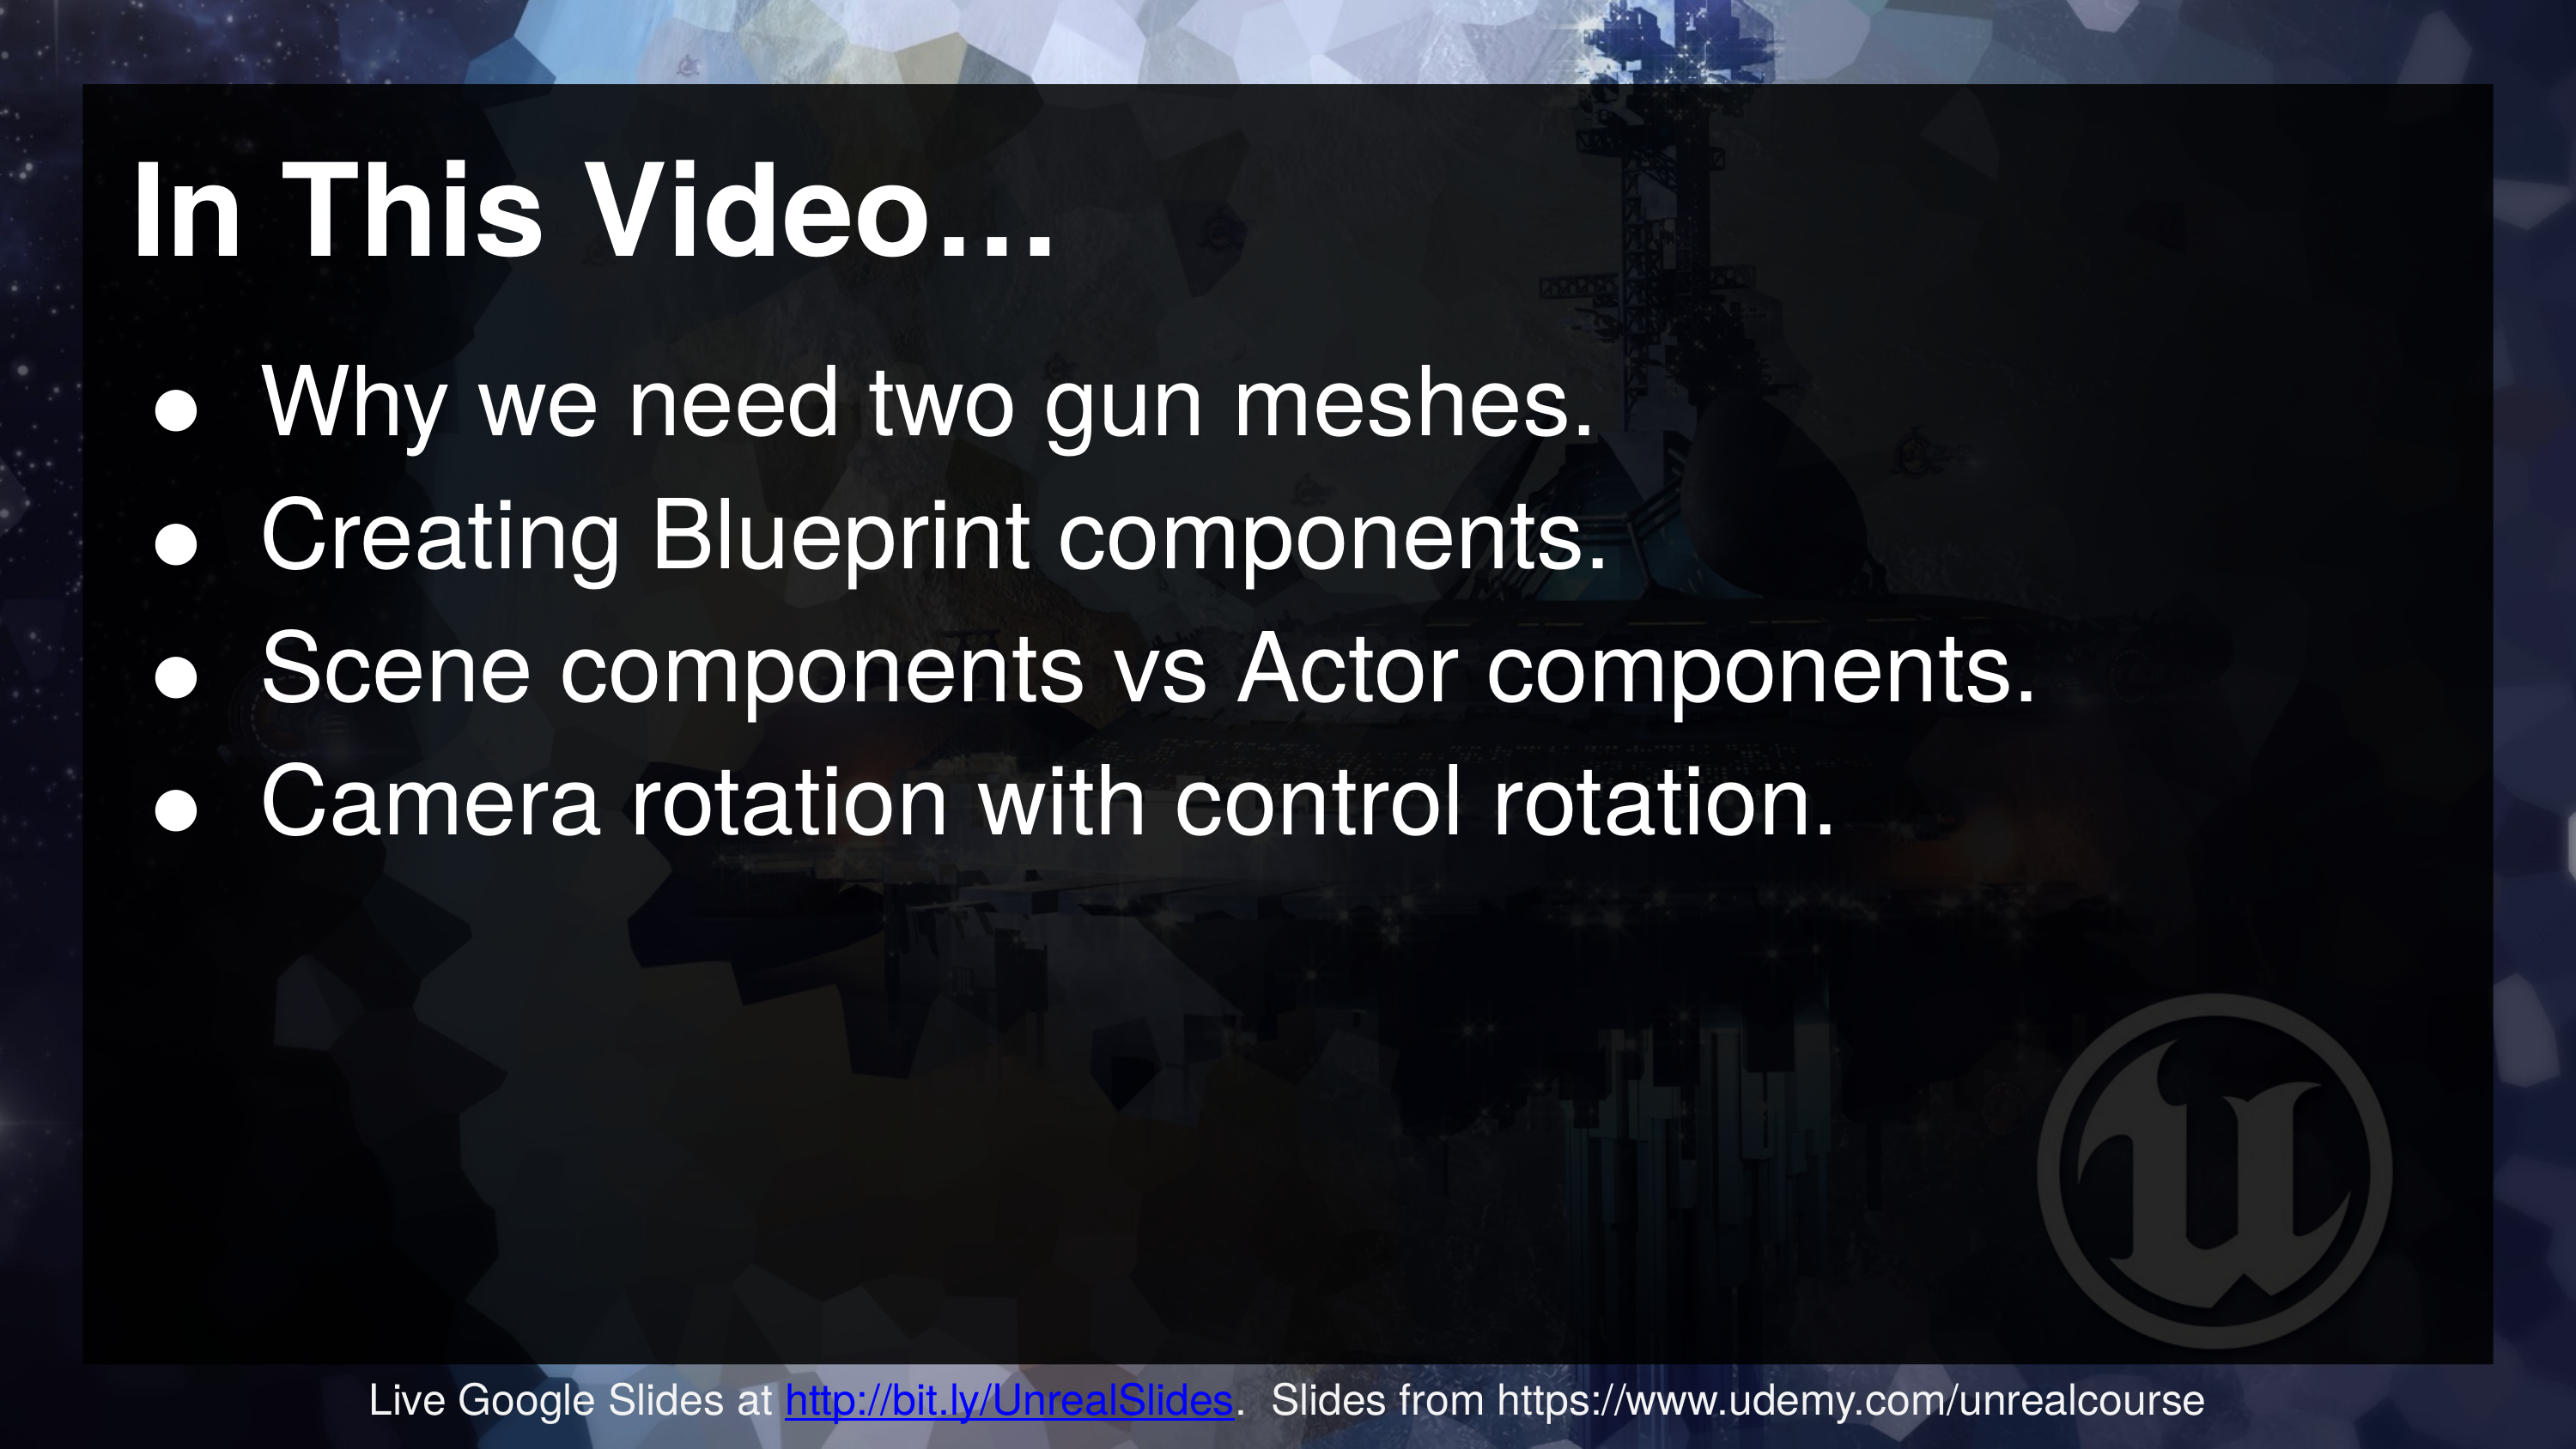

# In This Video…
Why we need two gun meshes.
Creating Blueprint components.
Scene components vs Actor components.
Camera rotation with control rotation.